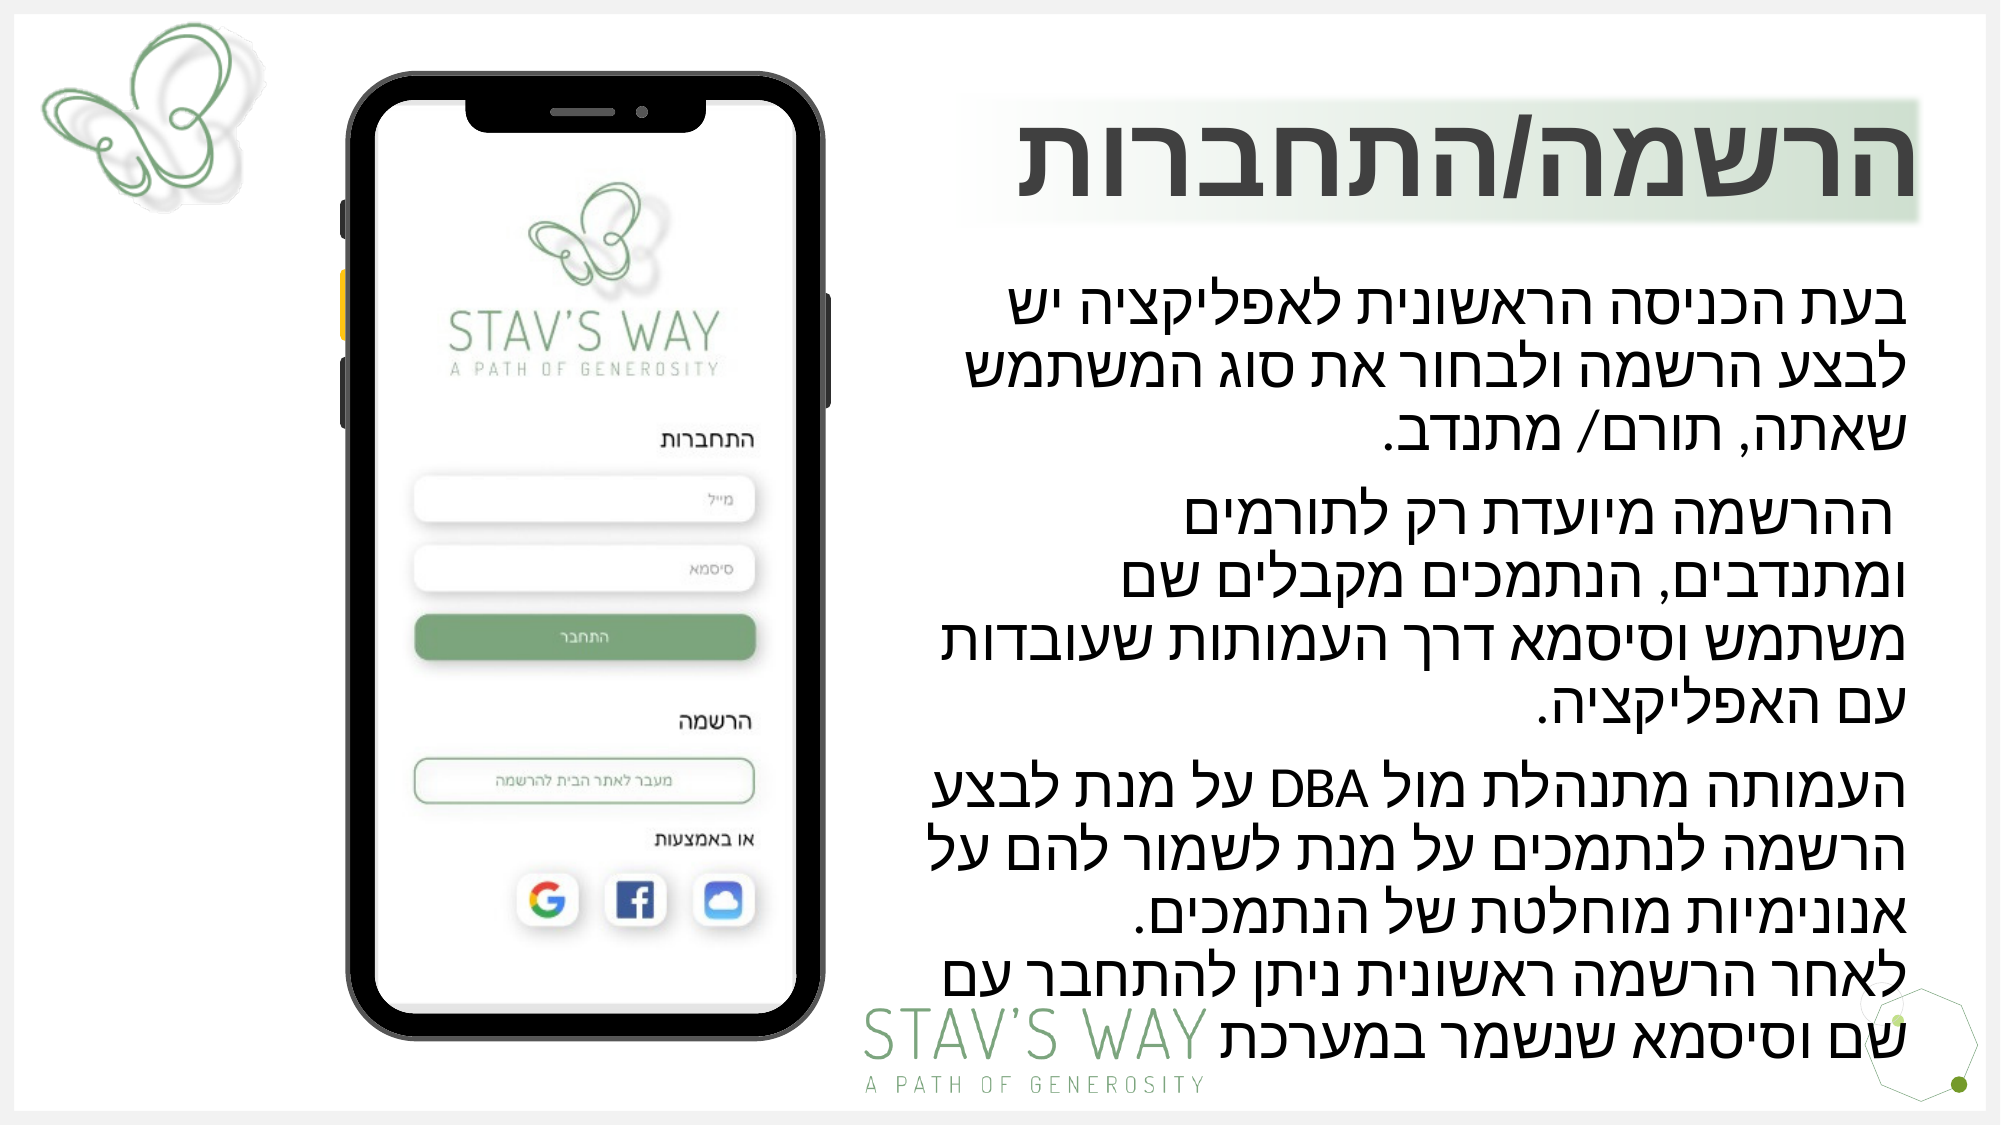

הרשמה/התחברות
בעת הכניסה הראשונית לאפליקציה יש לבצע הרשמה ולבחור את סוג המשתמש שאתה, תורם/ מתנדב.
 ההרשמה מיועדת רק לתורמים ומתנדבים, הנתמכים מקבלים שם משתמש וסיסמא דרך העמותות שעובדות עם האפליקציה.
העמותה מתנהלת מול DBA על מנת לבצע הרשמה לנתמכים על מנת לשמור להם על אנונימיות מוחלטת של הנתמכים.
לאחר הרשמה ראשונית ניתן להתחבר עם שם וסיסמא שנשמר במערכת